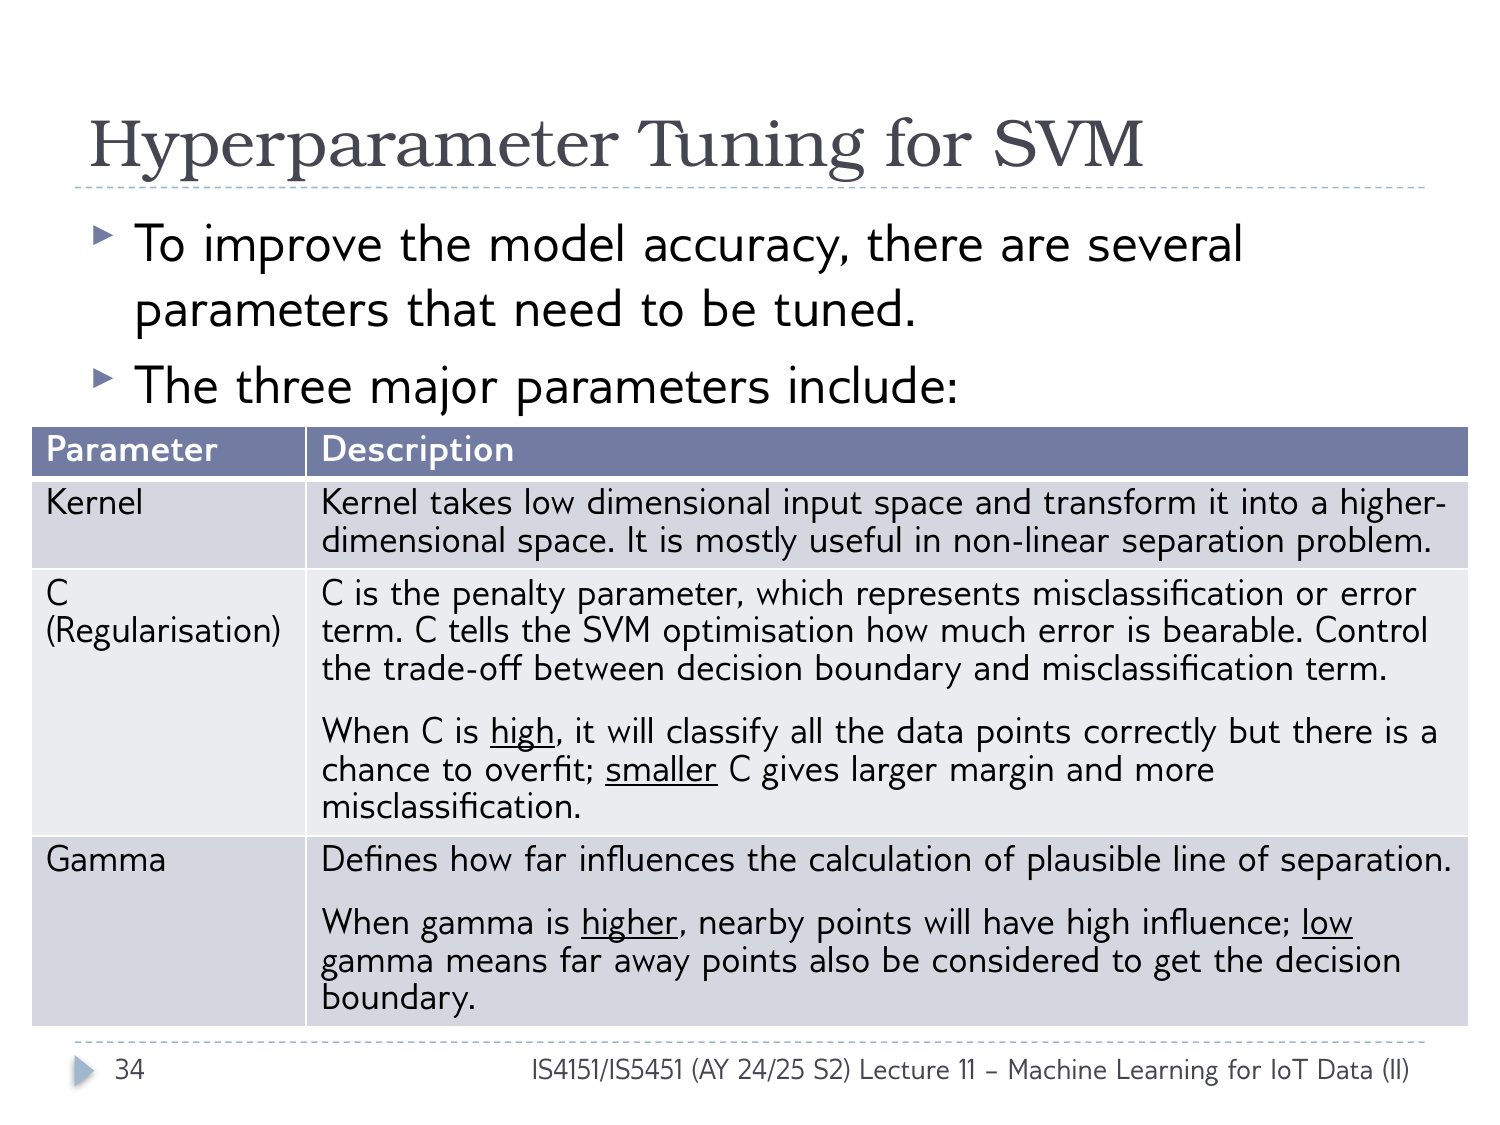

# Hyperparameter Tuning for SVM
To improve the model accuracy, there are several parameters that need to be tuned.
The three major parameters include:
| Parameter | Description |
| --- | --- |
| Kernel | Kernel takes low dimensional input space and transform it into a higher-dimensional space. It is mostly useful in non-linear separation problem. |
| C (Regularisation) | C is the penalty parameter, which represents misclassification or error term. C tells the SVM optimisation how much error is bearable. Control the trade-off between decision boundary and misclassification term. When C is high, it will classify all the data points correctly but there is a chance to overfit; smaller C gives larger margin and more misclassification. |
| Gamma | Defines how far influences the calculation of plausible line of separation. When gamma is higher, nearby points will have high influence; low gamma means far away points also be considered to get the decision boundary. |
34
IS4151/IS5451 (AY 24/25 S2) Lecture 11 – Machine Learning for IoT Data (II)